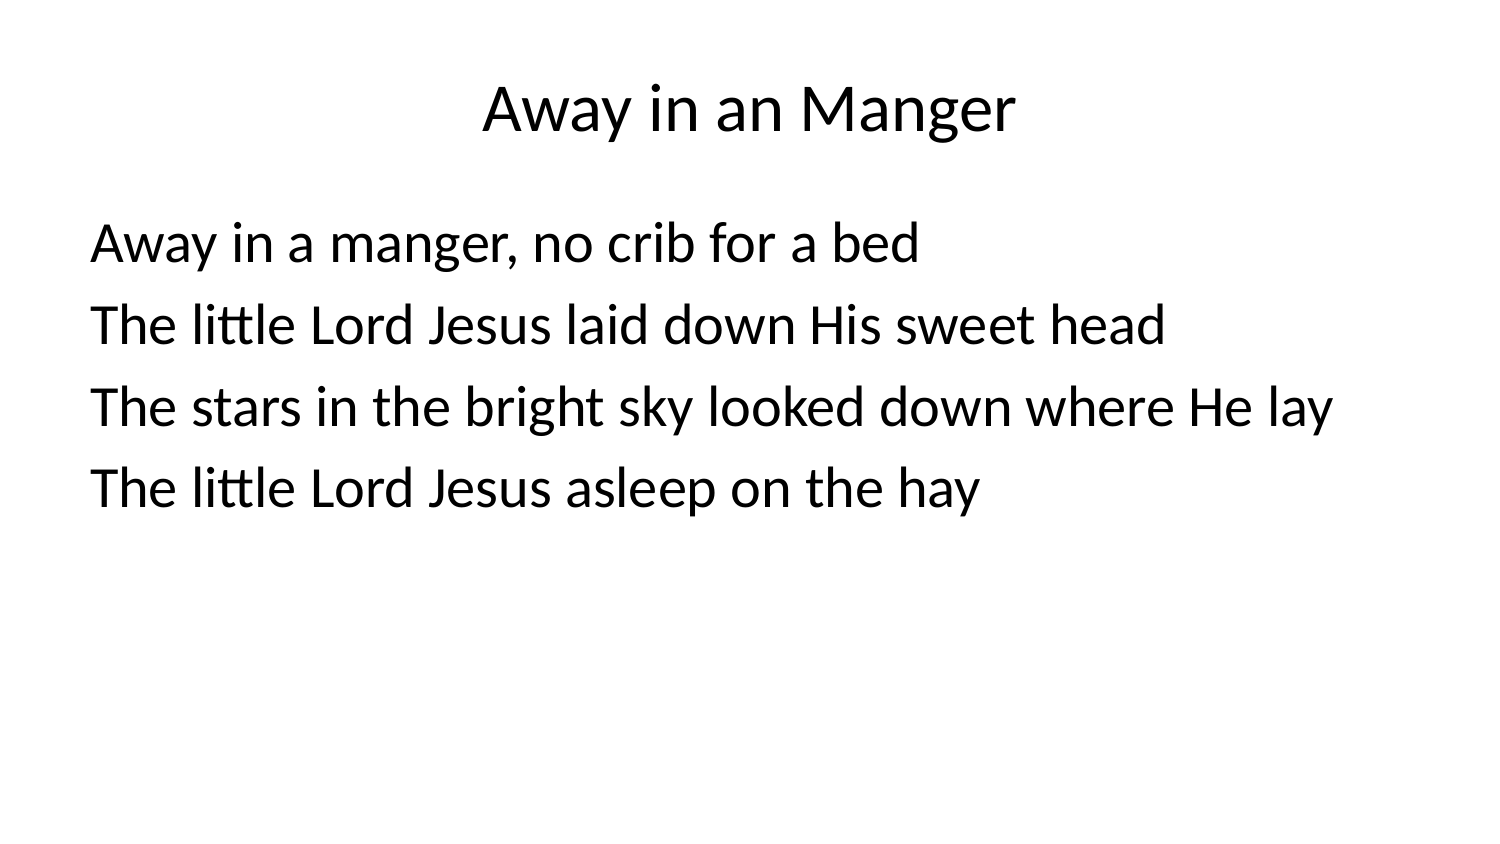

# Away in an Manger
Away in a manger, no crib for a bed
The little Lord Jesus laid down His sweet head
The stars in the bright sky looked down where He lay
The little Lord Jesus asleep on the hay